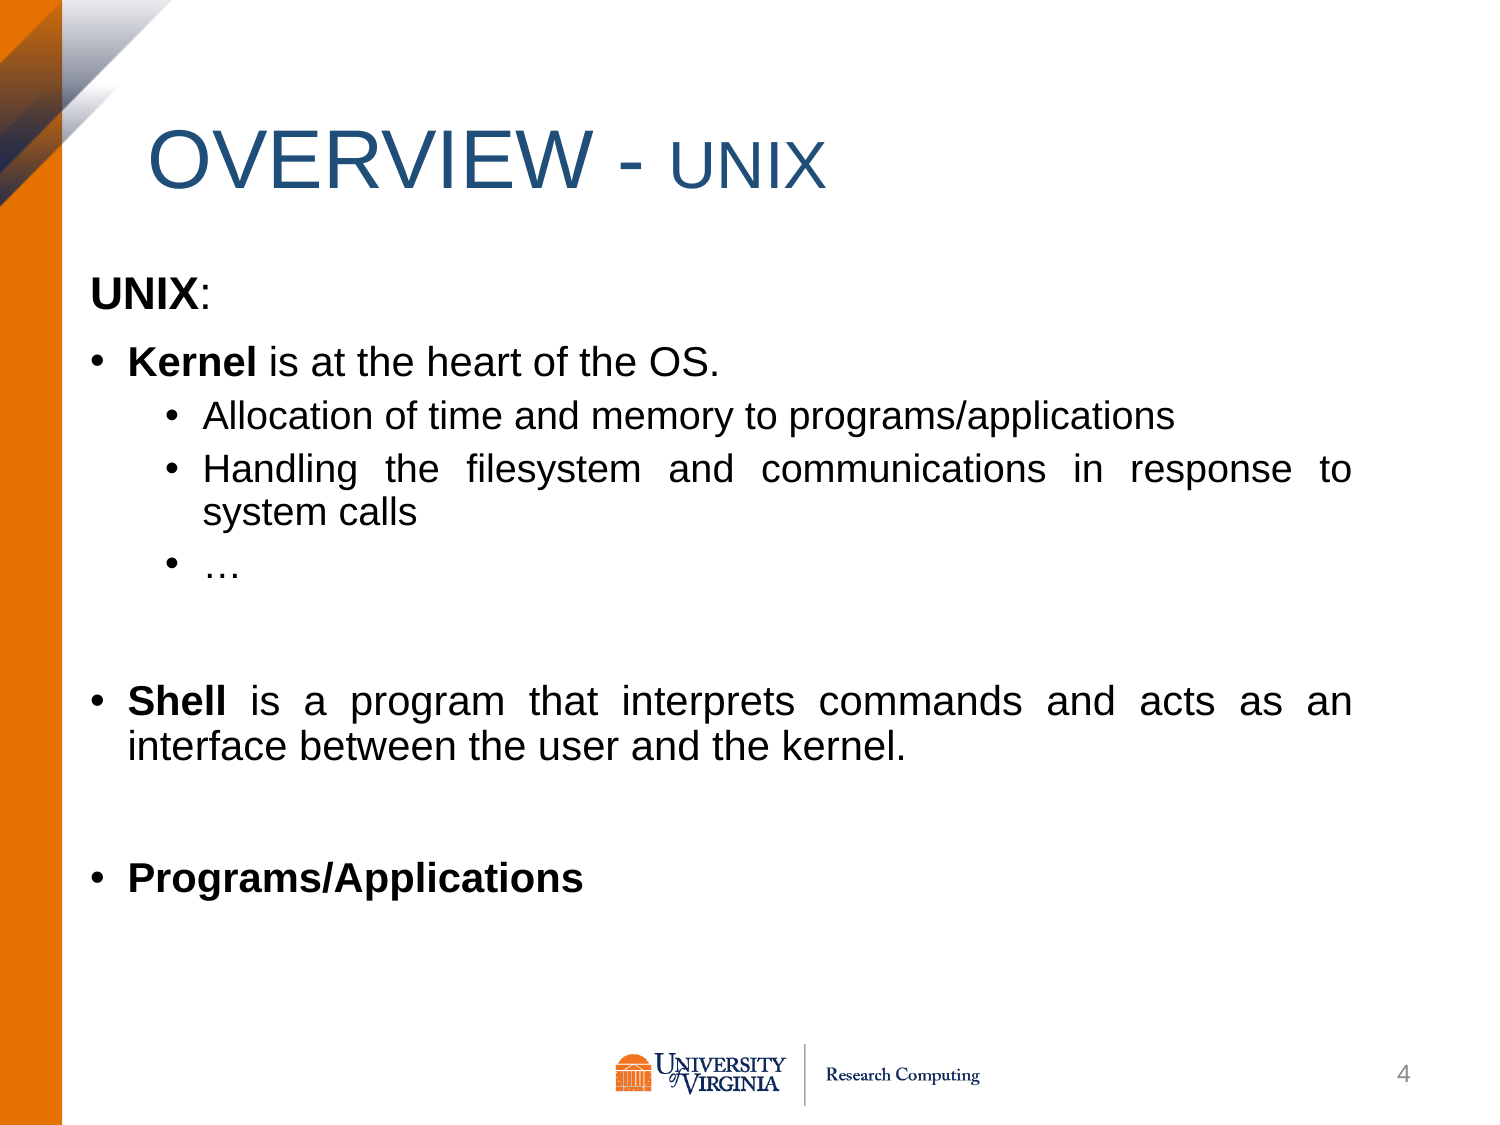

# Overview - Unix
UNIX:
Kernel is at the heart of the OS.
Allocation of time and memory to programs/applications
Handling the filesystem and communications in response to system calls
…

Shell is a program that interprets commands and acts as an interface between the user and the kernel.

Programs/Applications

4